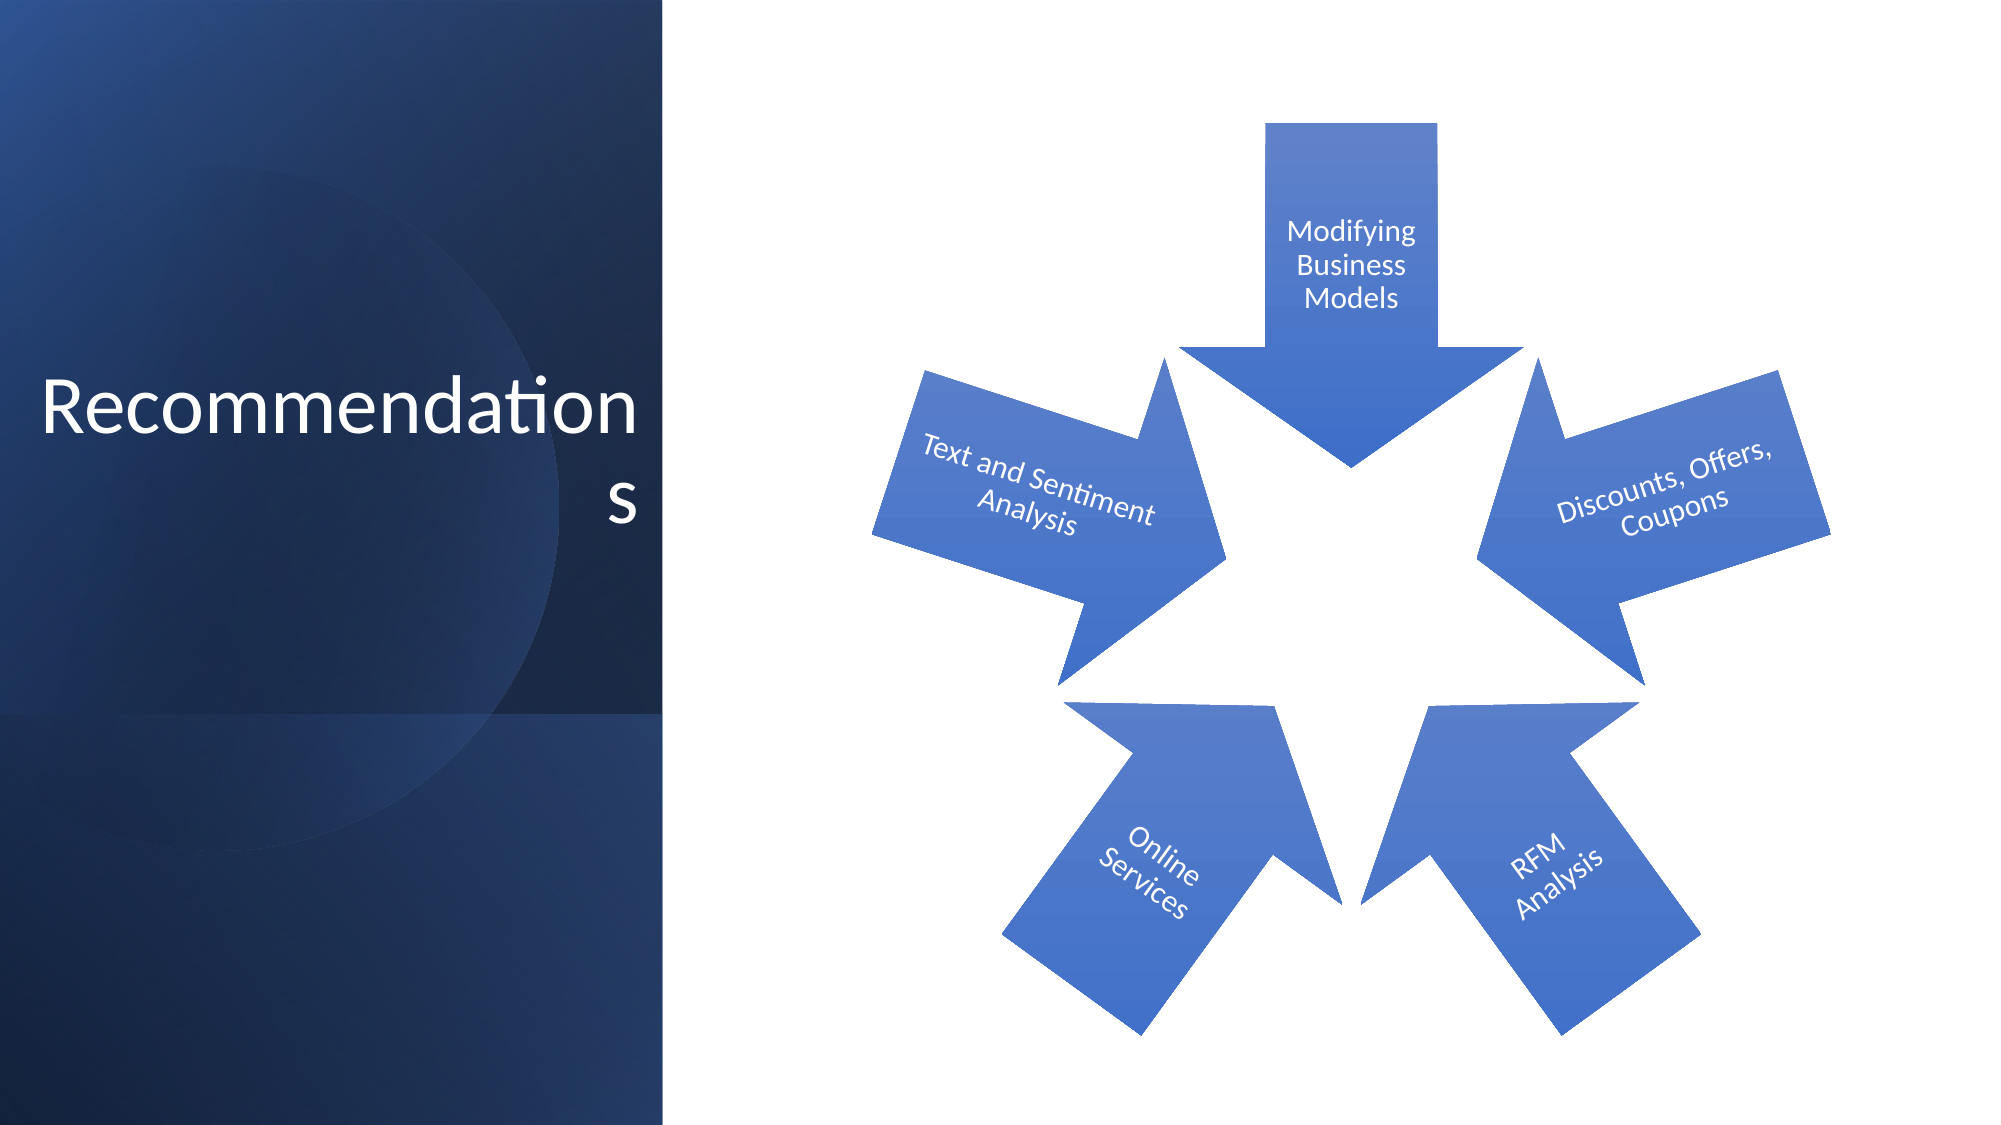

Modifying Business Models
Discounts, Offers, Coupons
RFM Analysis
Online Services
Text and Sentiment Analysis

# Recommendations